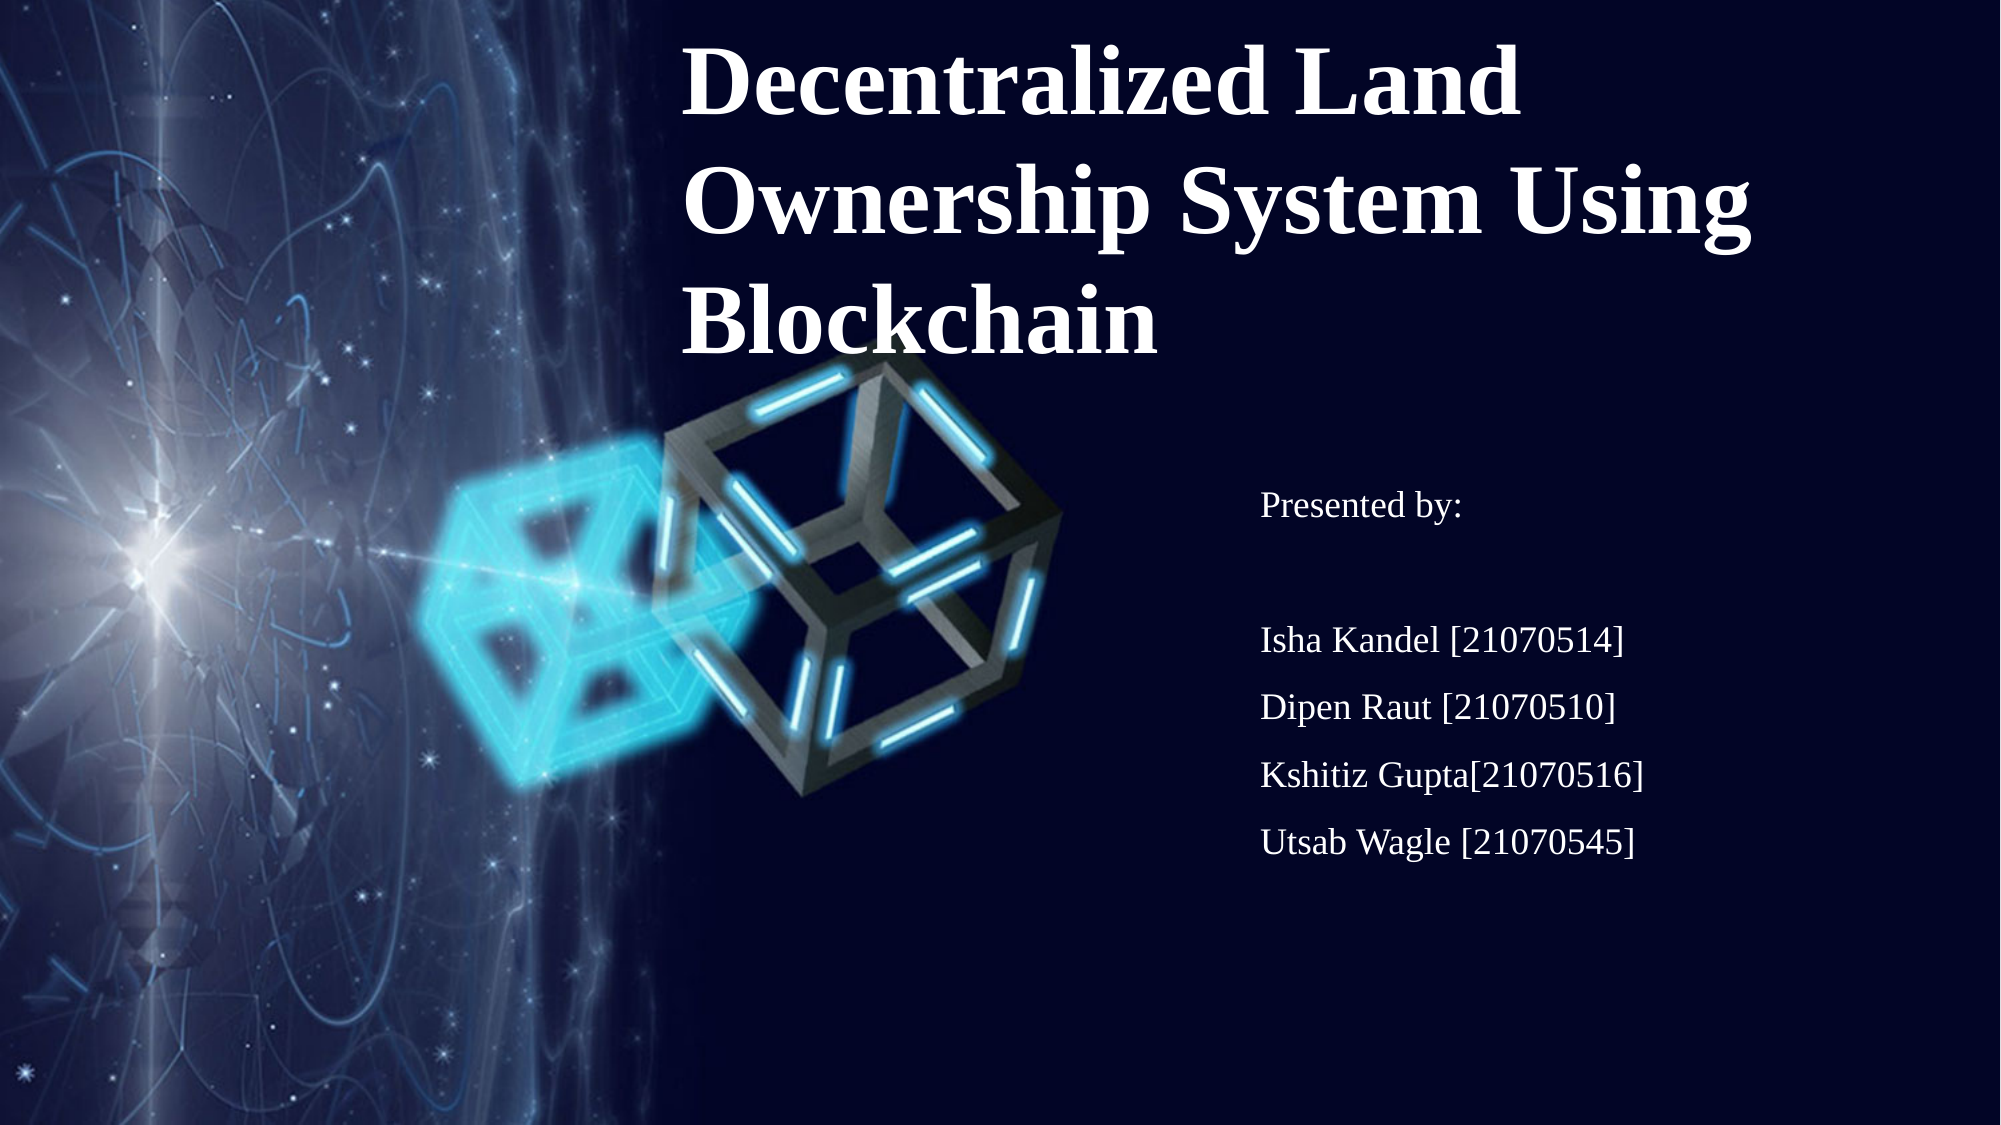

Decentralized Land Ownership System Using Blockchain
Presented by:

Isha Kandel [21070514]
Dipen Raut [21070510]
Kshitiz Gupta[21070516]
Utsab Wagle [21070545]